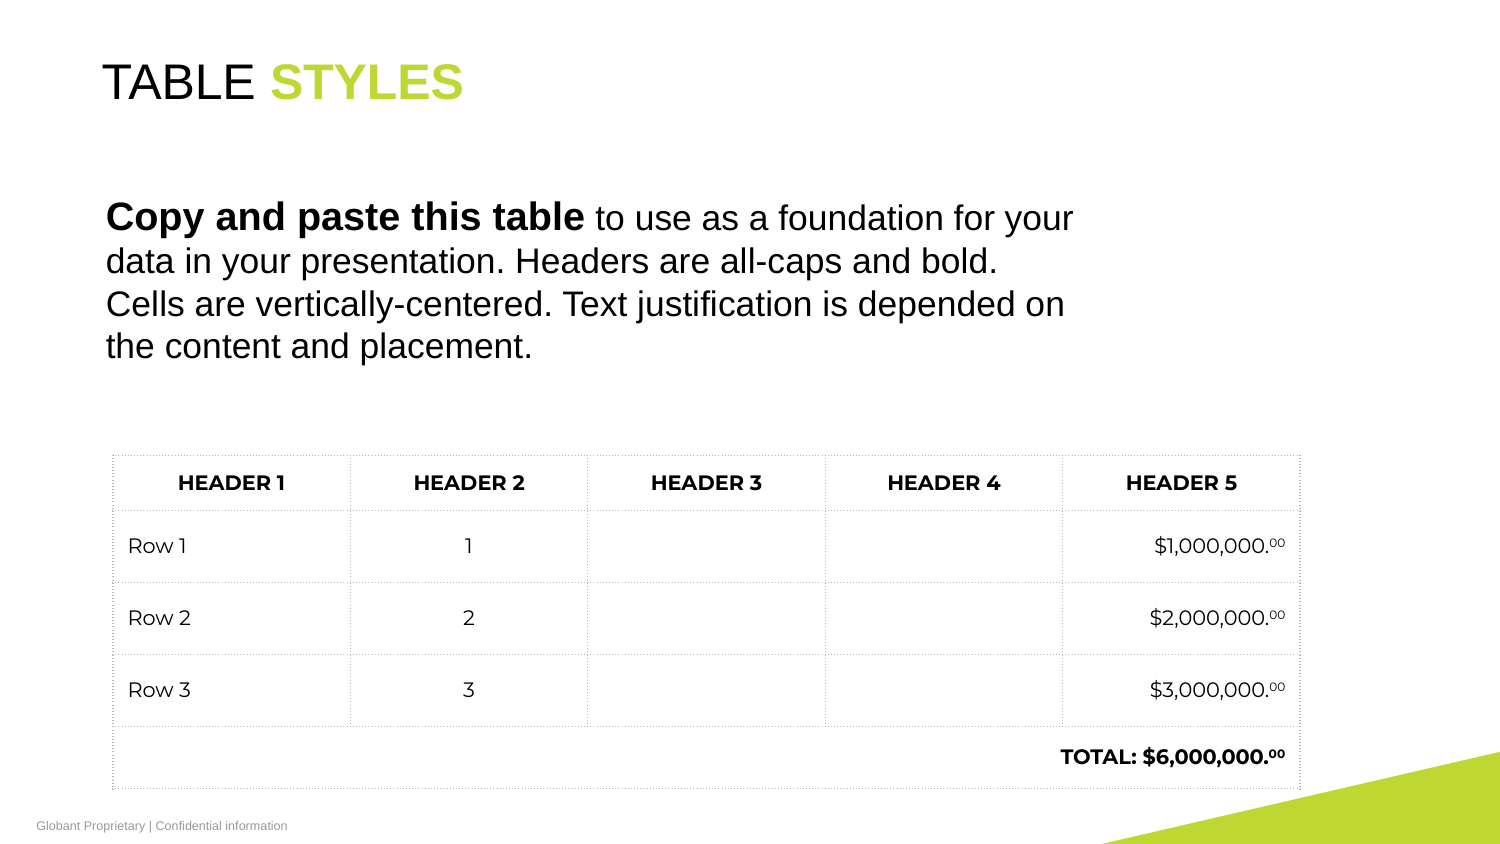

TABLE STYLES
Copy and paste this table to use as a foundation for your data in your presentation. Headers are all-caps and bold. Cells are vertically-centered. Text justification is depended on the content and placement.

| HEADER 1 | HEADER 2 | HEADER 3 | HEADER 4 | HEADER 5 |
| --- | --- | --- | --- | --- |
| Row 1 | 1 |  |  | $1,000,000.00 |
| Row 2 | 2 |  |  | $2,000,000.00 |
| Row 3 | 3 |  |  | $3,000,000.00 |
| TOTAL: $6,000,000.00 |  |  |  |  |

Globant Proprietary | Confidential information